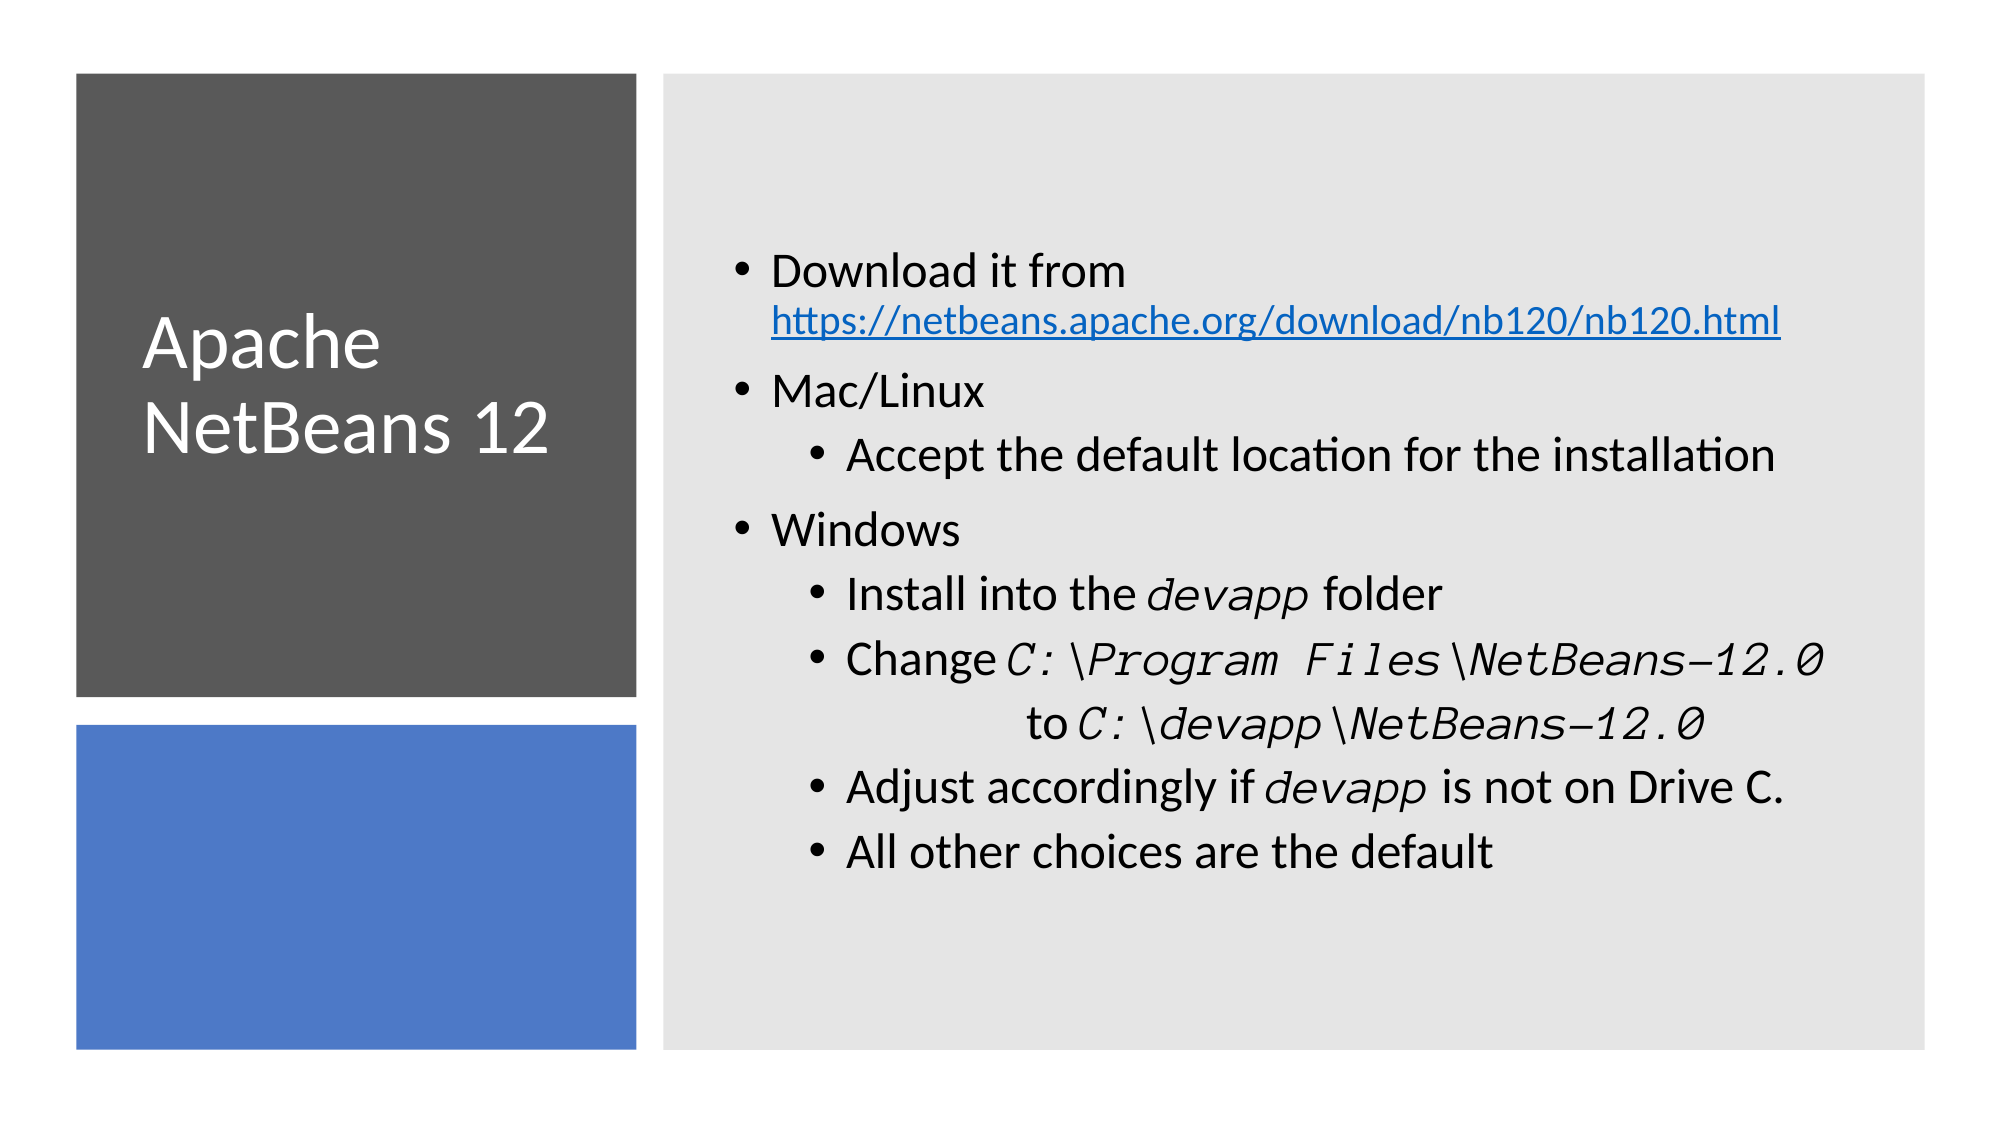

Download it from https://netbeans.apache.org/download/nb120/nb120.html
Mac/Linux
Accept the default location for the installation
Windows
Install into the devapp folder
Change C:\Program Files\NetBeans-12.0
	      to C:\devapp\NetBeans-12.0
Adjust accordingly if devapp is not on Drive C.
All other choices are the default
# Apache NetBeans 12